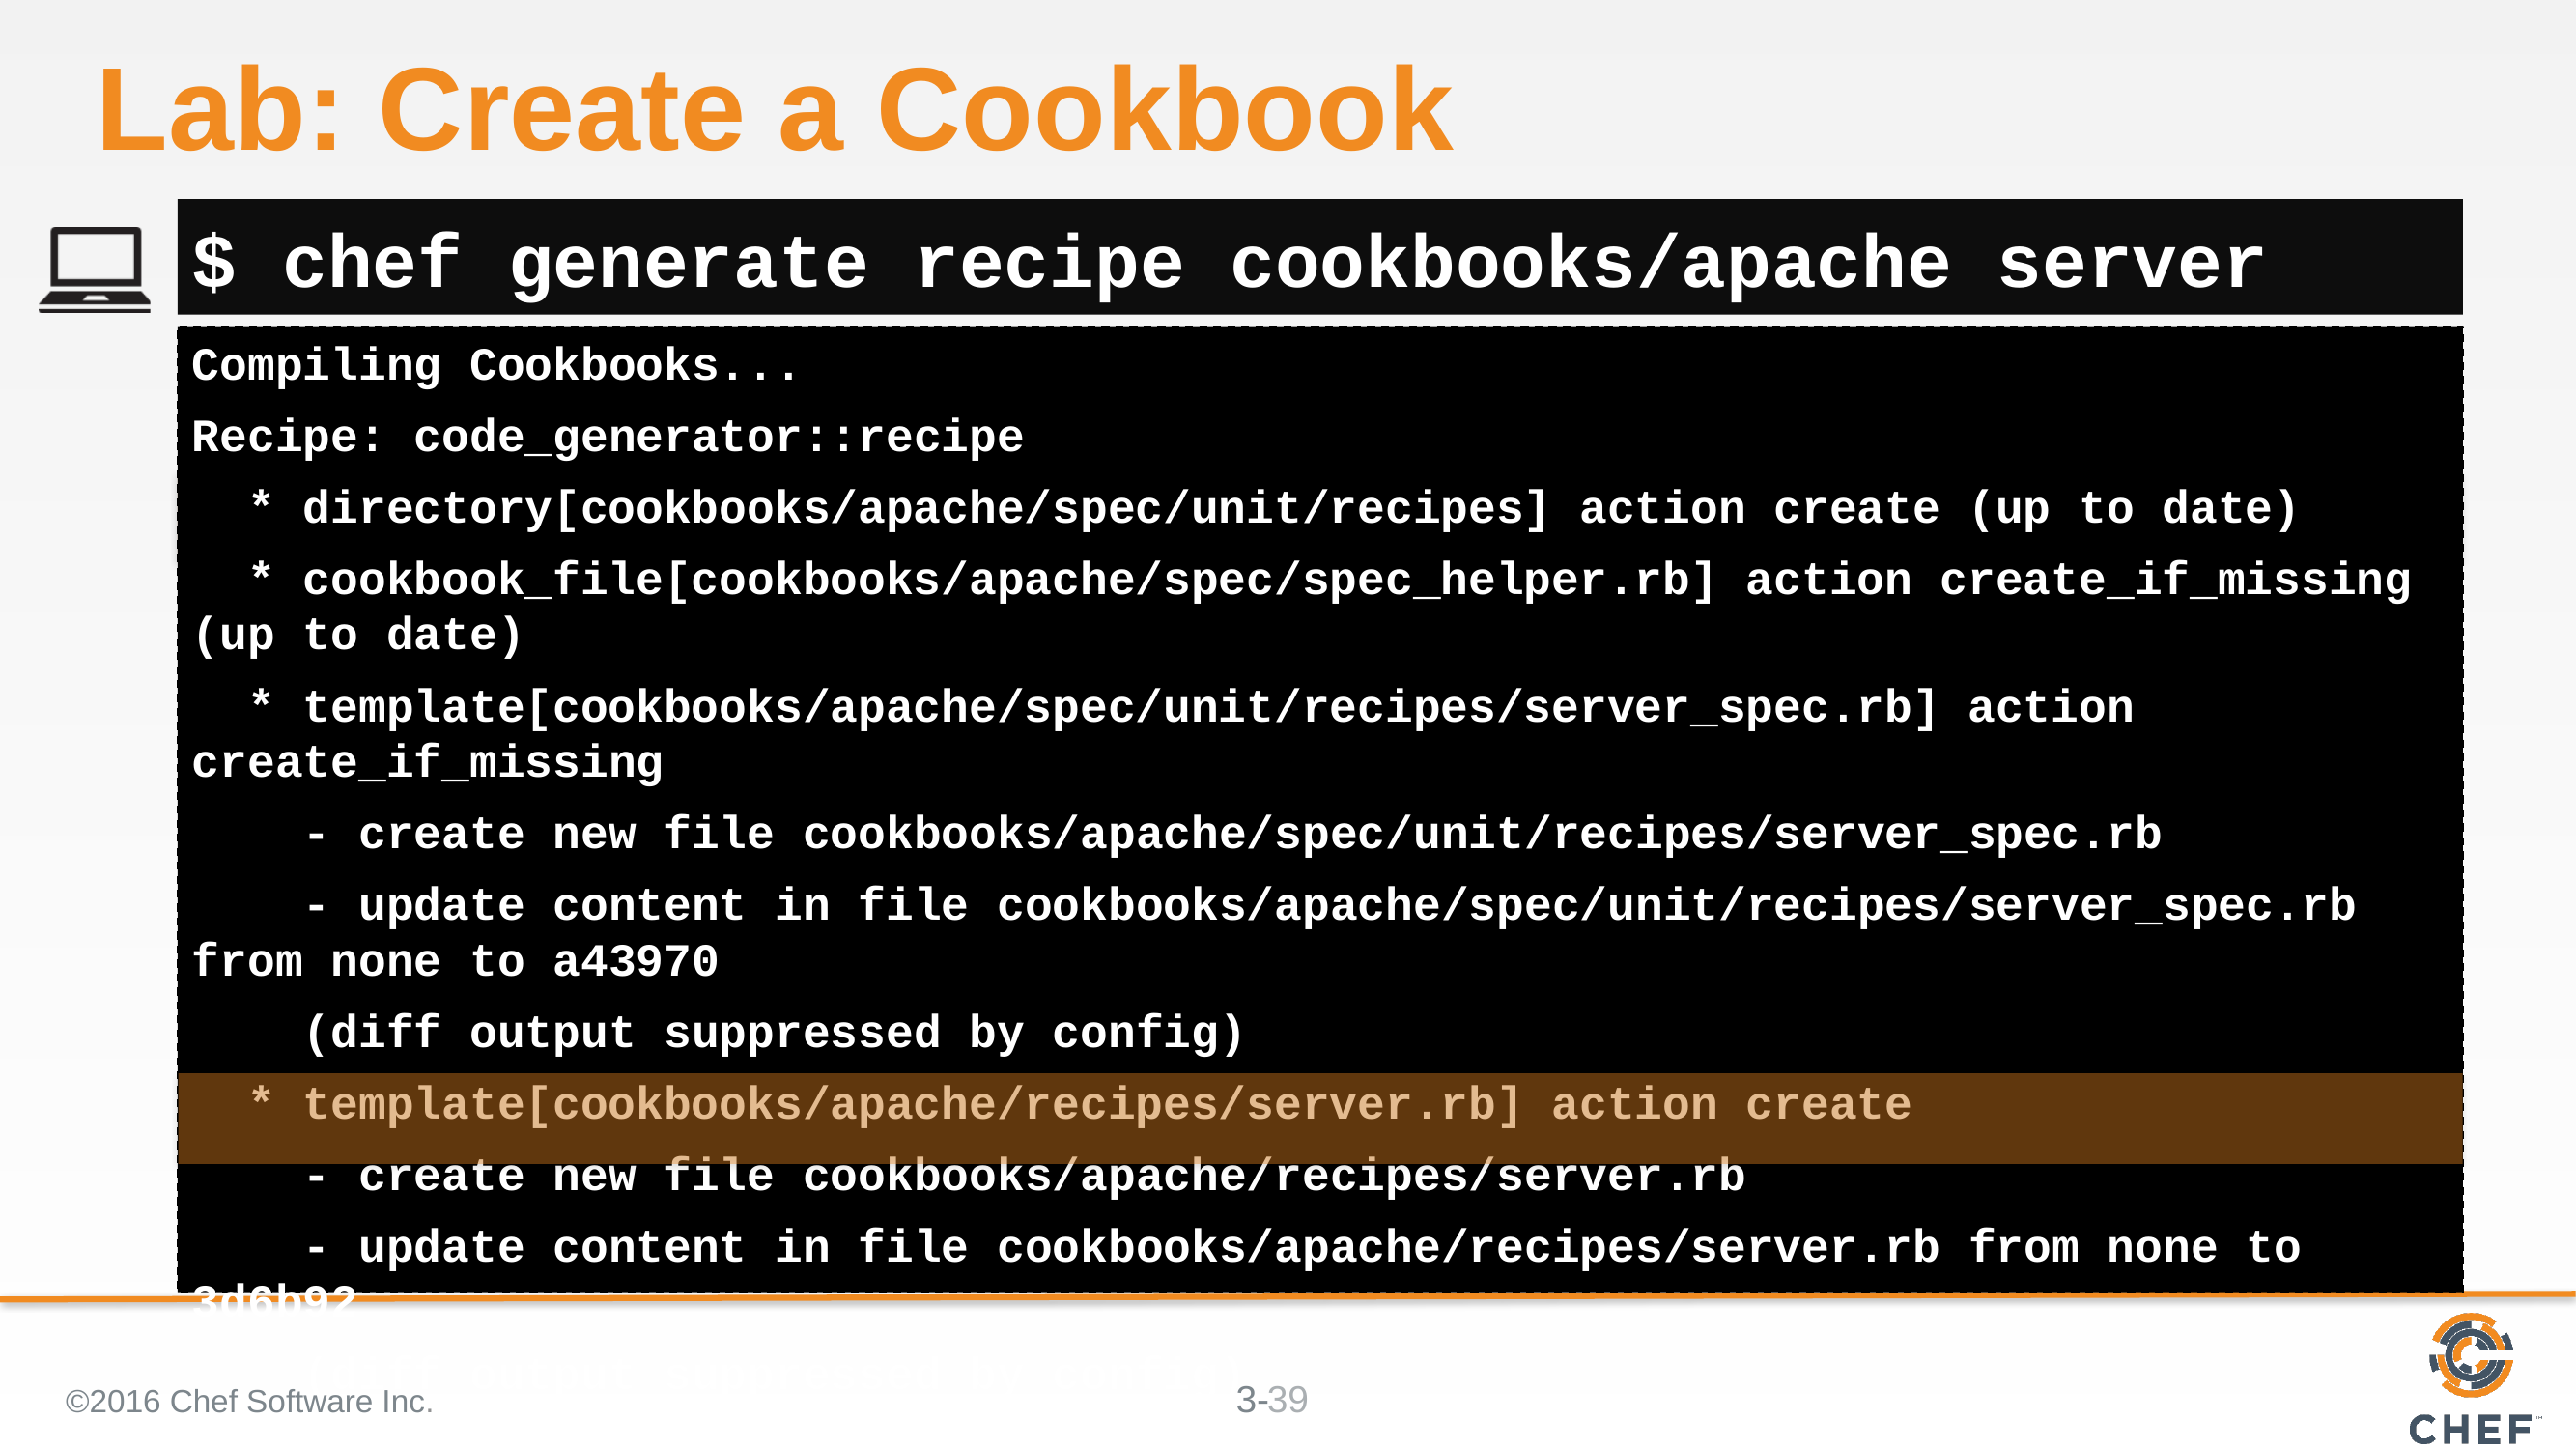

# Lab: Create a Cookbook
$ chef generate recipe cookbooks/apache server
Compiling Cookbooks...
Recipe: code_generator::recipe
  * directory[cookbooks/apache/spec/unit/recipes] action create (up to date)
  * cookbook_file[cookbooks/apache/spec/spec_helper.rb] action create_if_missing (up to date)
  * template[cookbooks/apache/spec/unit/recipes/server_spec.rb] action create_if_missing
    - create new file cookbooks/apache/spec/unit/recipes/server_spec.rb
    - update content in file cookbooks/apache/spec/unit/recipes/server_spec.rb from none to a43970
    (diff output suppressed by config)
  * template[cookbooks/apache/recipes/server.rb] action create
    - create new file cookbooks/apache/recipes/server.rb
    - update content in file cookbooks/apache/recipes/server.rb from none to 3d6b92
    (diff output suppressed by config)

©2016 Chef Software Inc.
39